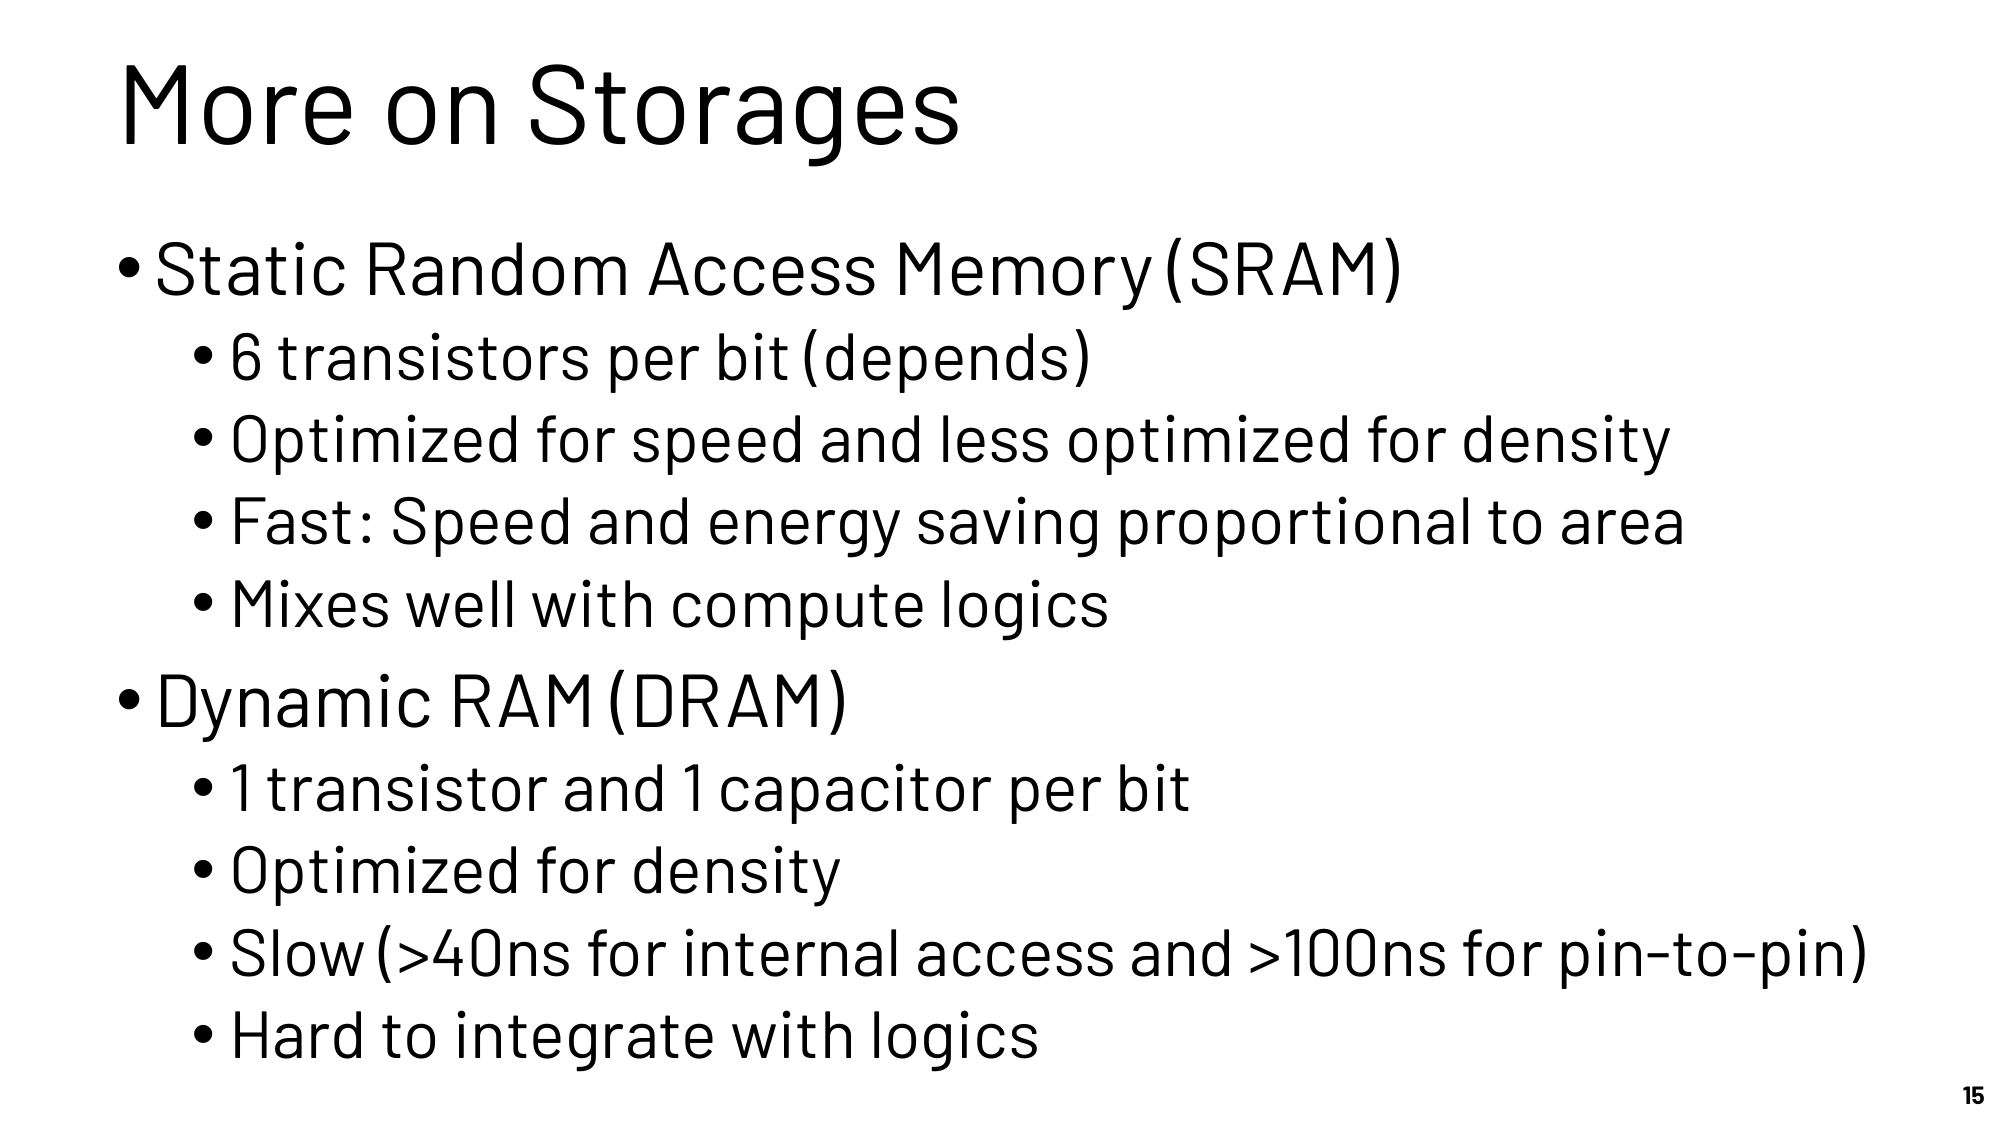

# More on Storages
Static Random Access Memory (SRAM)
6 transistors per bit (depends)
Optimized for speed and less optimized for density
Fast: Speed and energy saving proportional to area
Mixes well with compute logics
Dynamic RAM (DRAM)
1 transistor and 1 capacitor per bit
Optimized for density
Slow (>40ns for internal access and >100ns for pin-to-pin)
Hard to integrate with logics

15